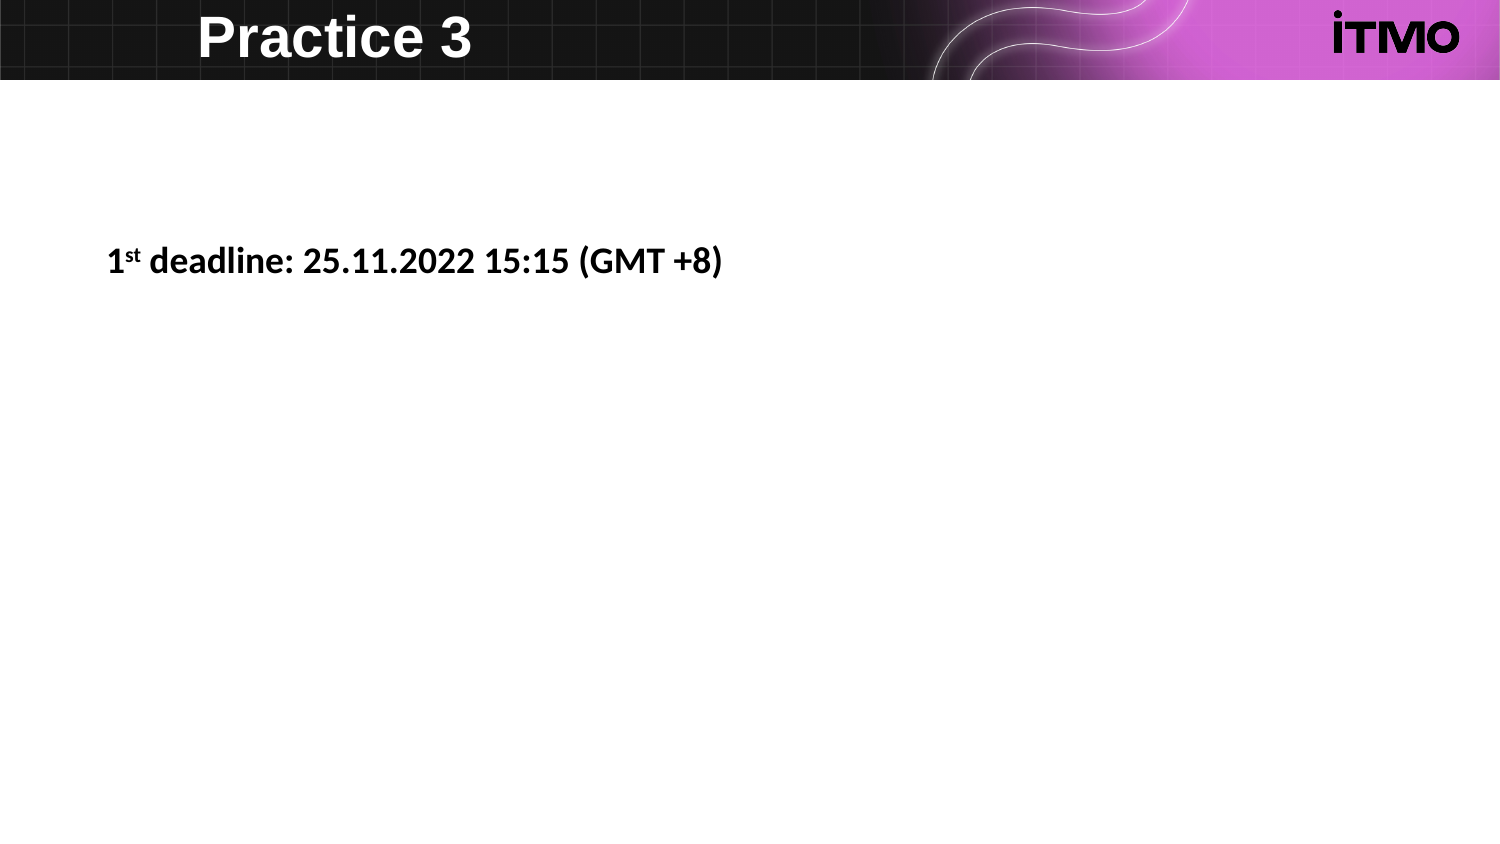

# Practice 3

1st deadline: 25.11.2022 15:15 (GMT +8)